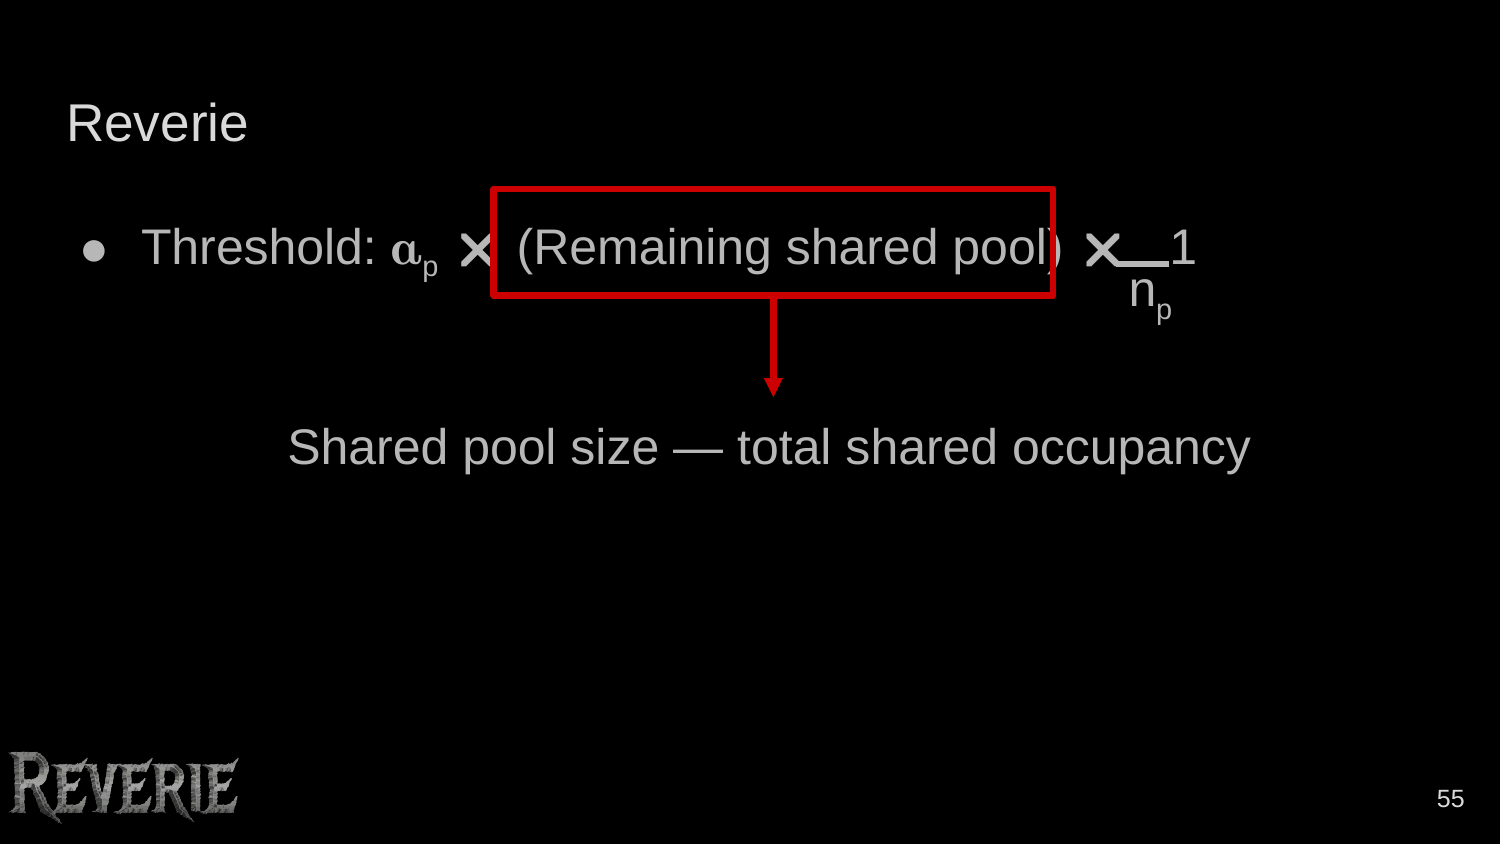

# Reverie

Threshold: 𝛂p 🗙 (Remaining shared pool) 🗙   1
np
Shared pool size — total shared occupancy
55